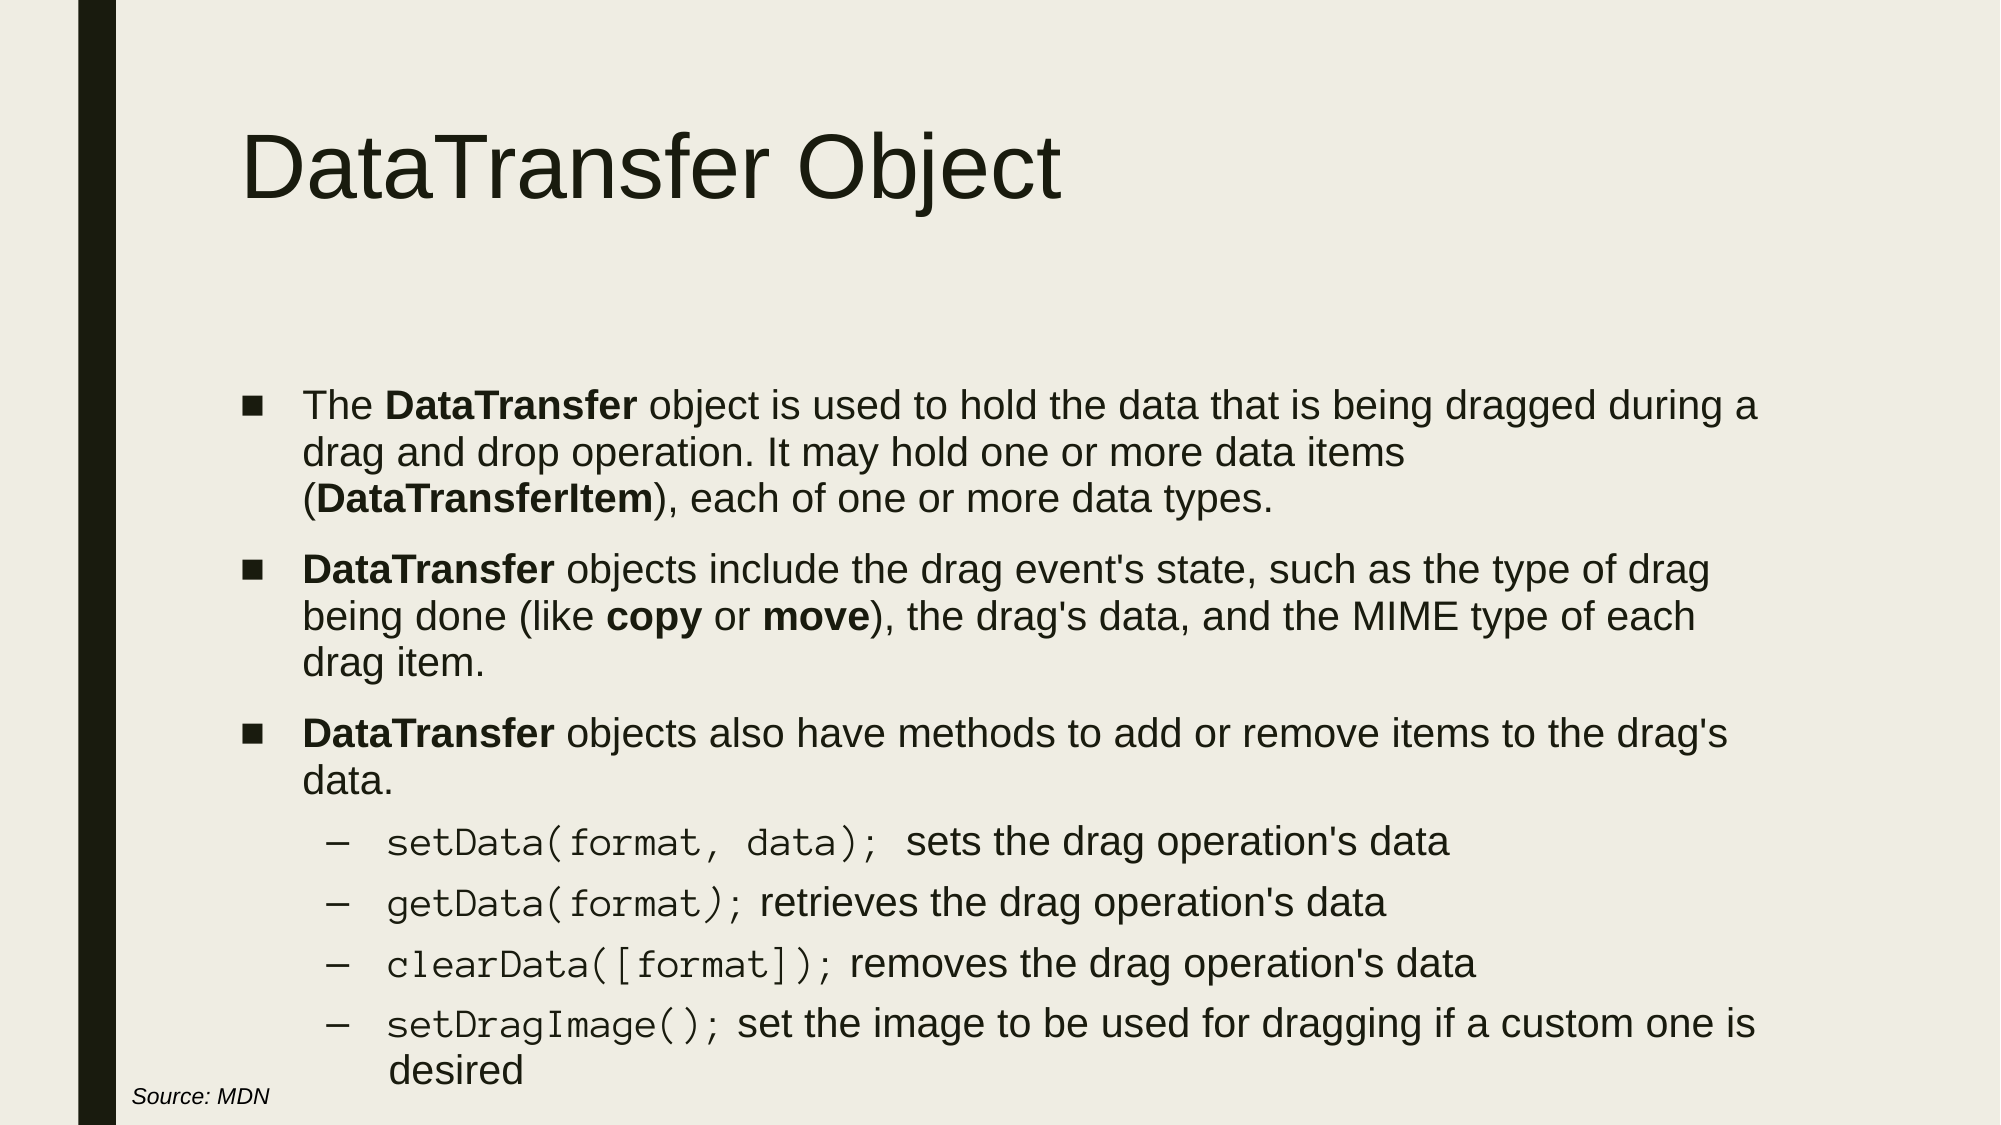

# DataTransfer Object
The DataTransfer object is used to hold the data that is being dragged during a drag and drop operation. It may hold one or more data items (DataTransferItem), each of one or more data types.
DataTransfer objects include the drag event's state, such as the type of drag being done (like copy or move), the drag's data, and the MIME type of each drag item.
DataTransfer objects also have methods to add or remove items to the drag's data.
setData(format, data); sets the drag operation's data
getData(format); retrieves the drag operation's data
clearData([format]); removes the drag operation's data
setDragImage(); set the image to be used for dragging if a custom one is desired
Source: MDN